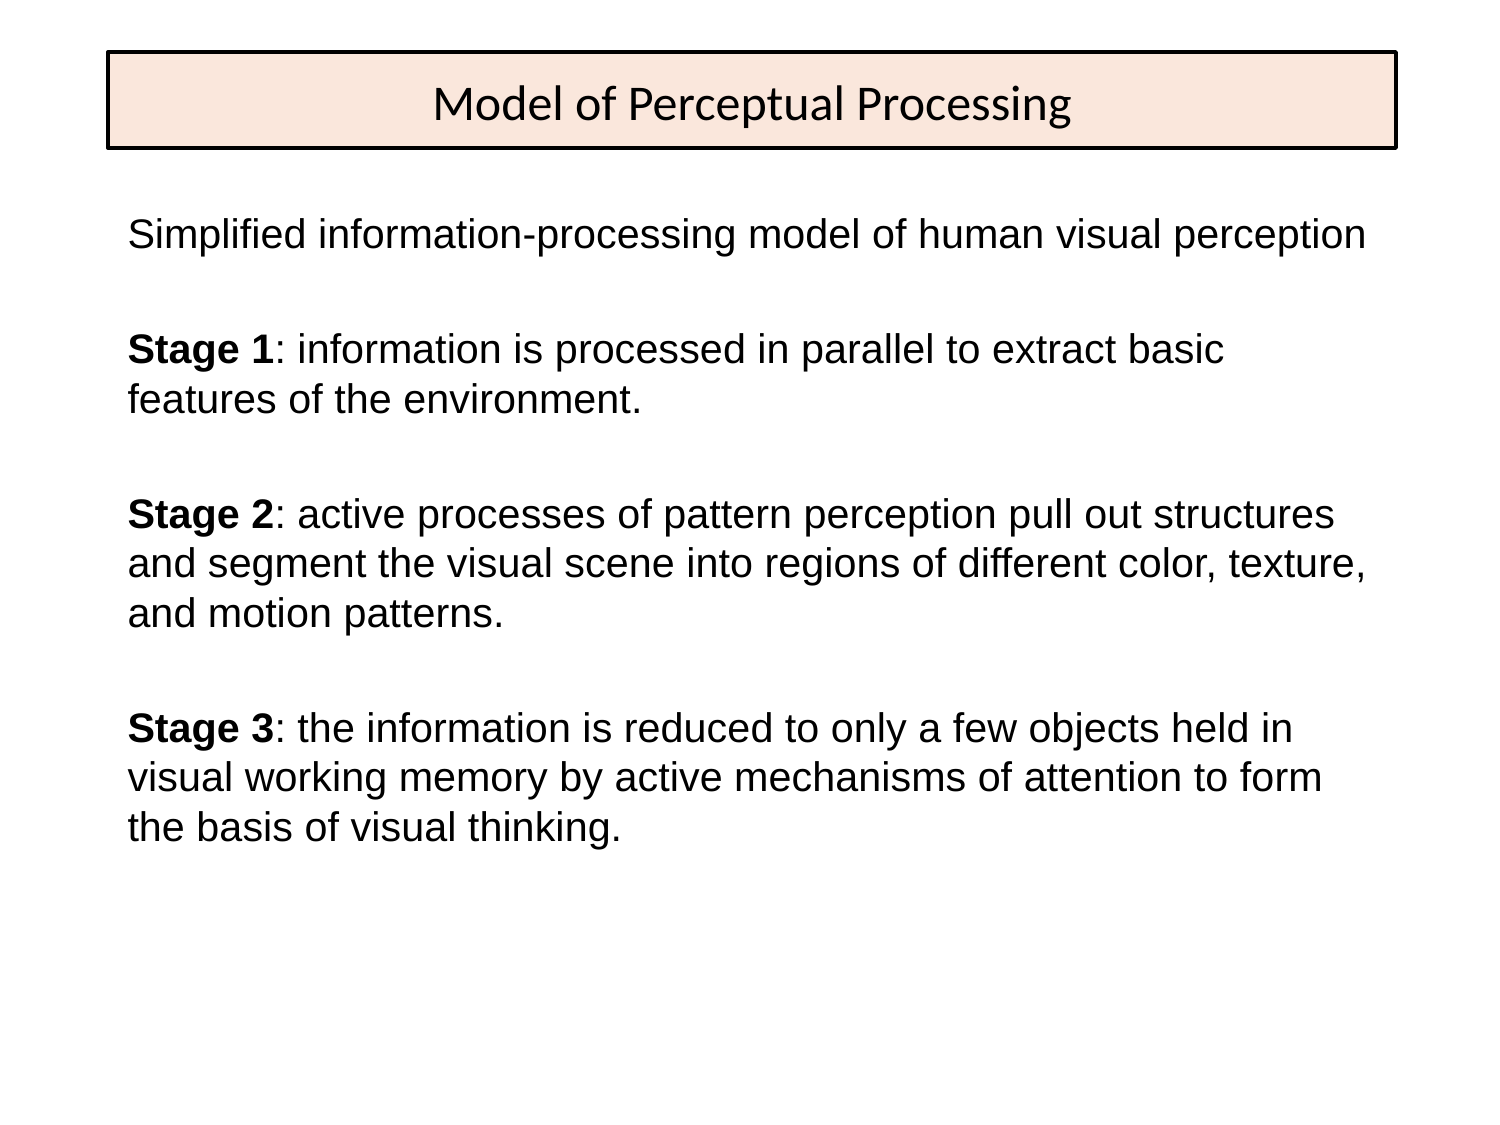

# Model of Perceptual Processing
Simplified information-processing model of human visual perception

Stage 1: information is processed in parallel to extract basic features of the environment.

Stage 2: active processes of pattern perception pull out structures and segment the visual scene into regions of different color, texture, and motion patterns.

Stage 3: the information is reduced to only a few objects held in visual working memory by active mechanisms of attention to form the basis of visual thinking.